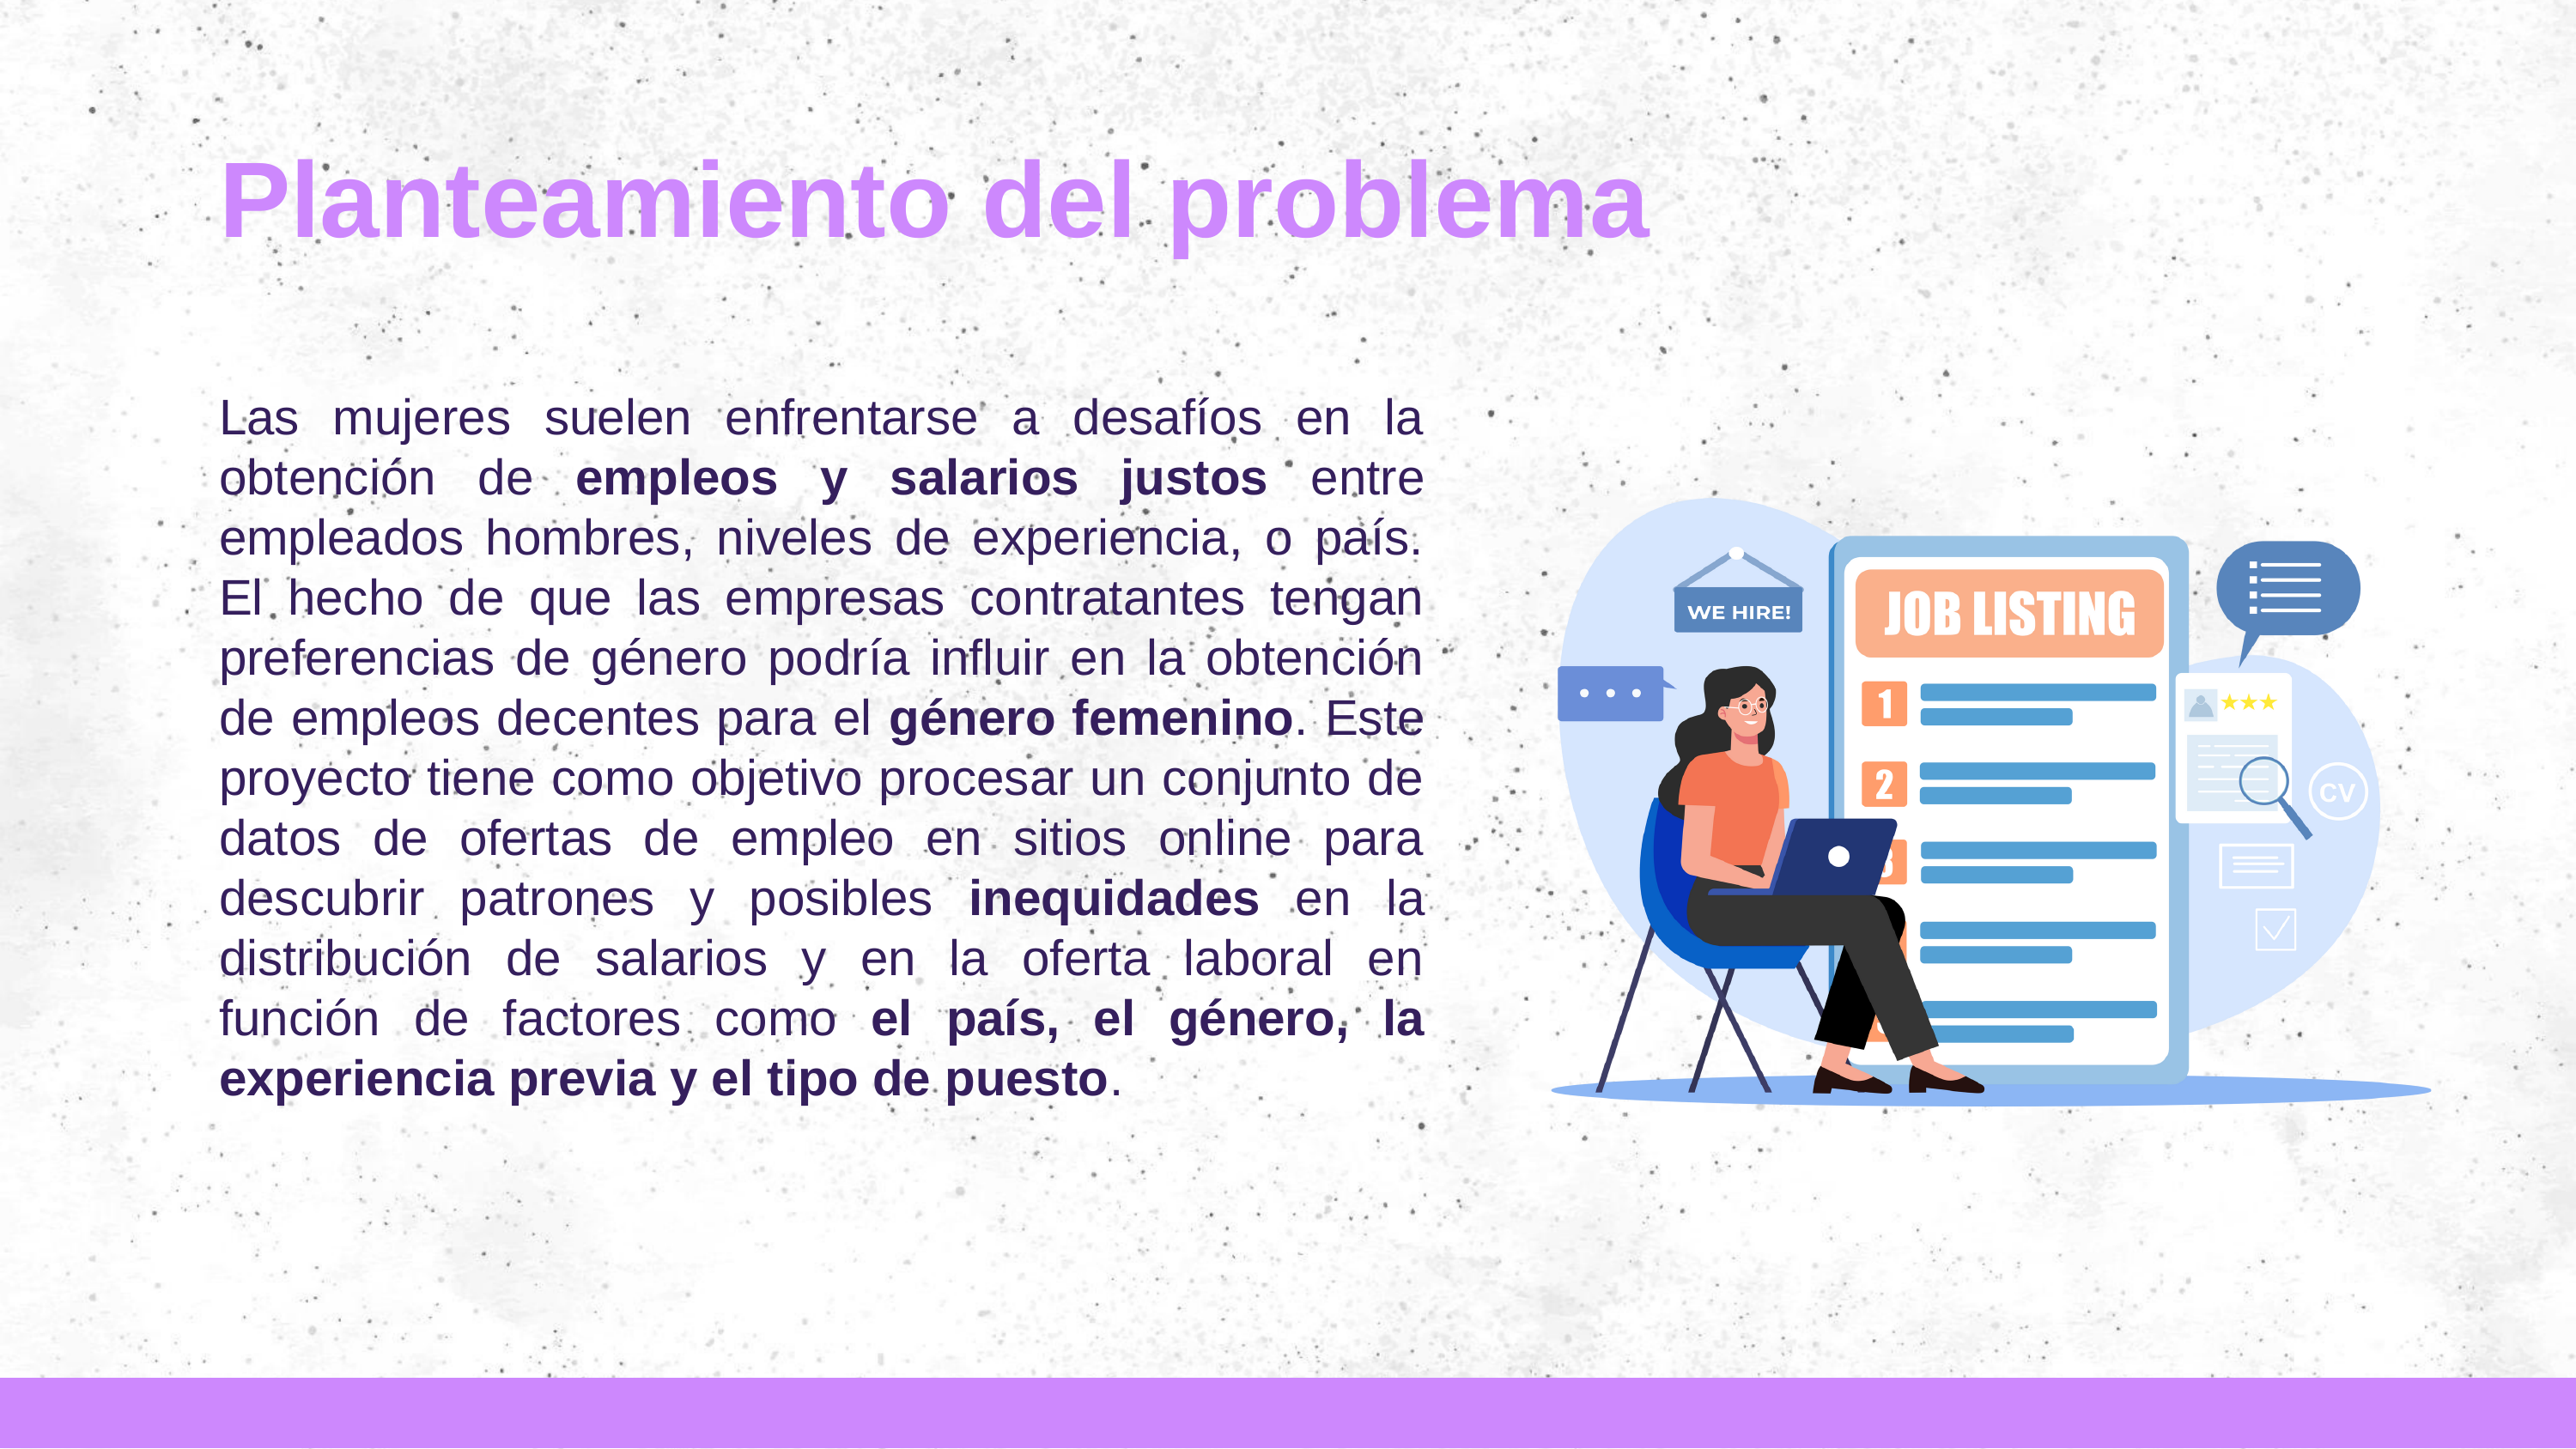

Planteamiento del problema
Las mujeres suelen enfrentarse a desafíos en la obtención de empleos y salarios justos entre empleados hombres, niveles de experiencia, o país. El hecho de que las empresas contratantes tengan preferencias de género podría influir en la obtención de empleos decentes para el género femenino. Este proyecto tiene como objetivo procesar un conjunto de datos de ofertas de empleo en sitios online para descubrir patrones y posibles inequidades en la distribución de salarios y en la oferta laboral en función de factores como el país, el género, la experiencia previa y el tipo de puesto.